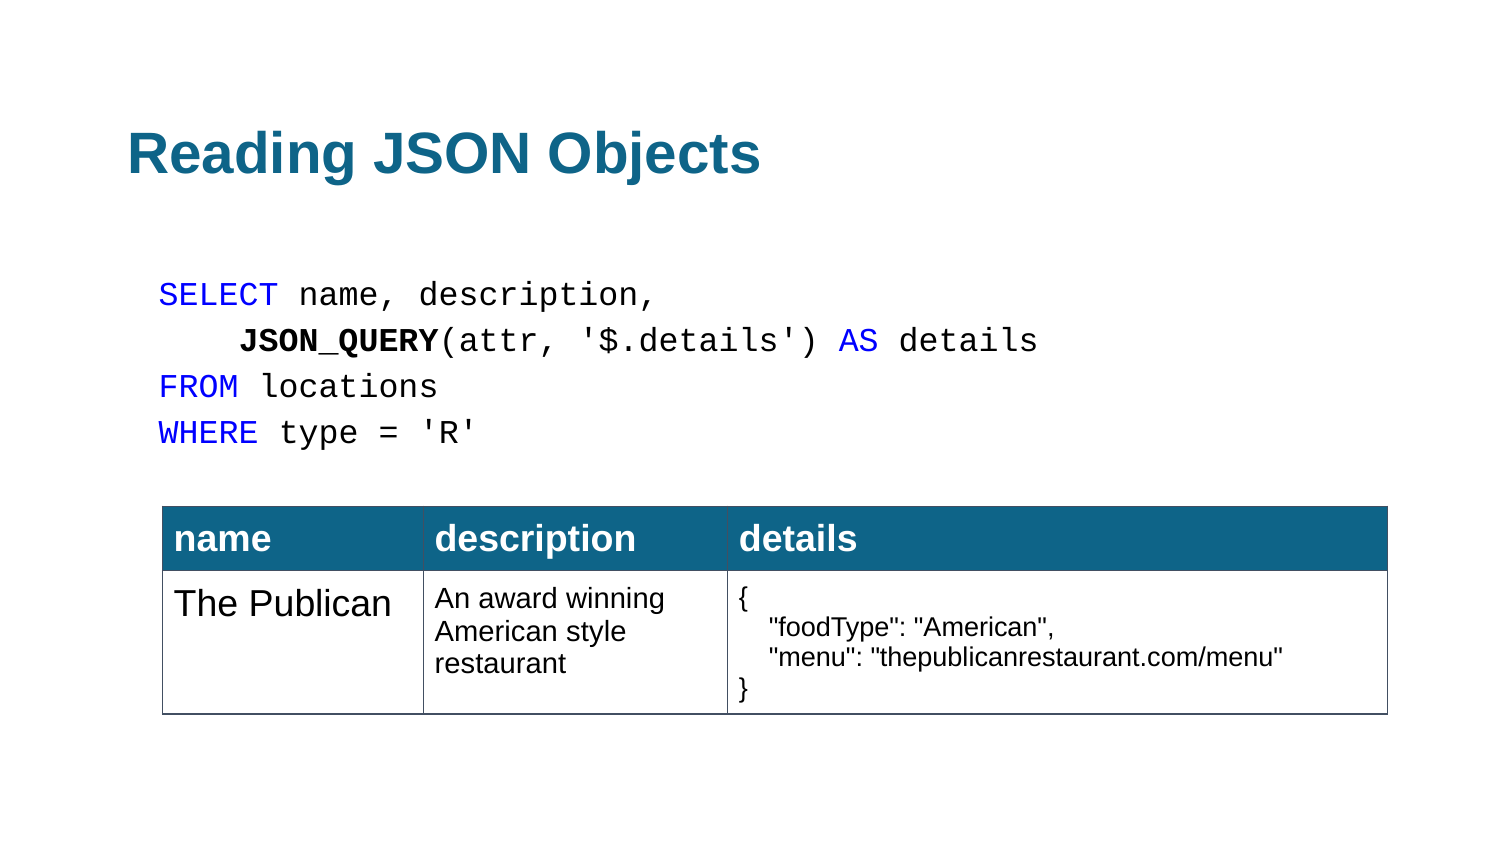

# Reading JSON Objects
SELECT name, description,
    JSON_QUERY(attr, '$.details') AS details
FROM locations
WHERE type = 'R'
| name | description | details |
| --- | --- | --- |
| The Publican | An award winning American style restaurant | { "foodType": "American", "menu": "thepublicanrestaurant.com/menu" } |